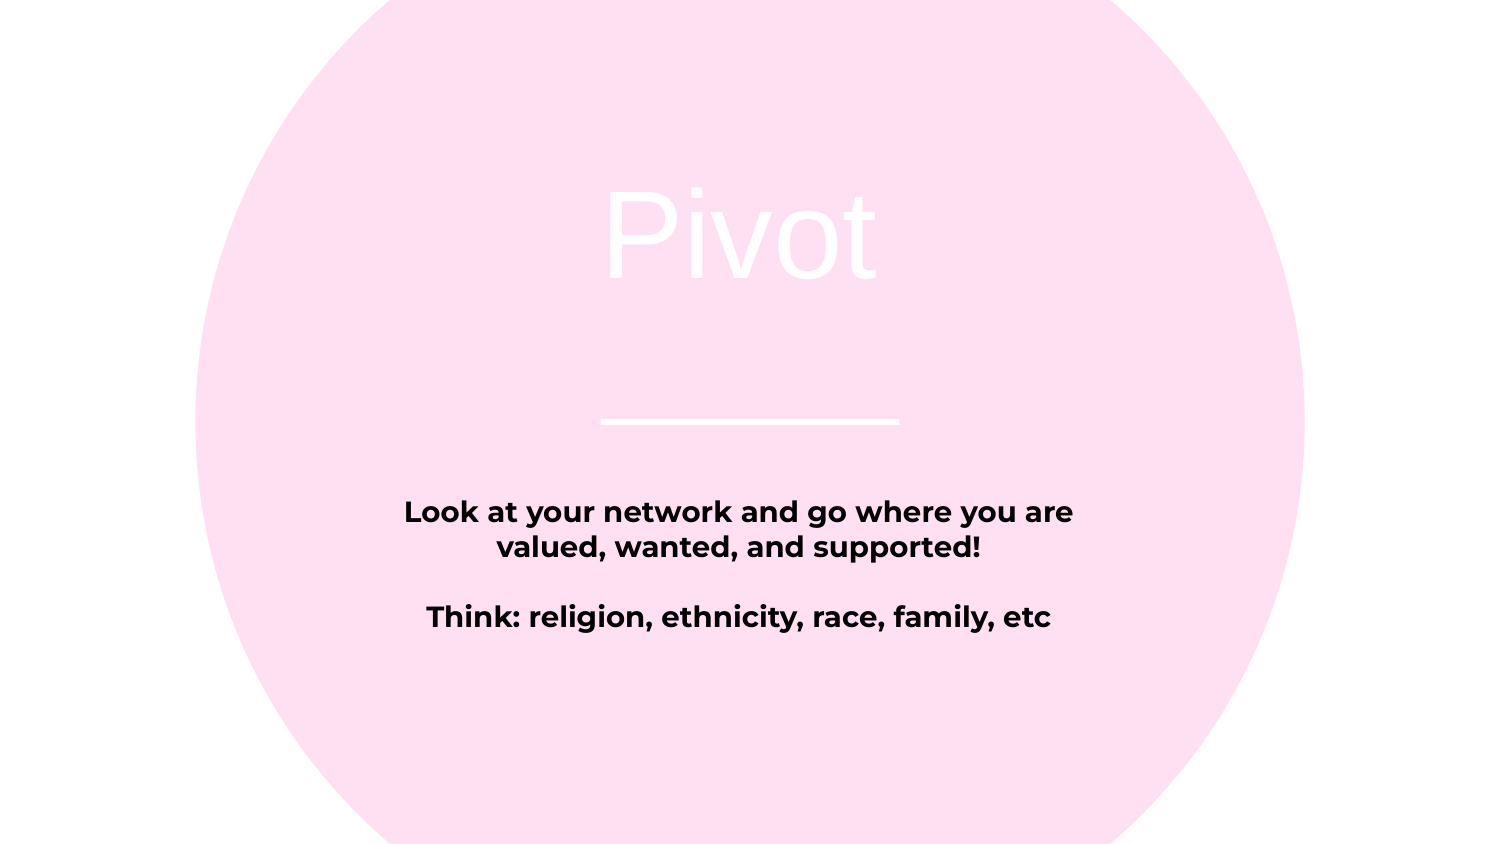

# Pivot

Look at your network and go where you are valued, wanted, and supported!

Think: religion, ethnicity, race, family, etc